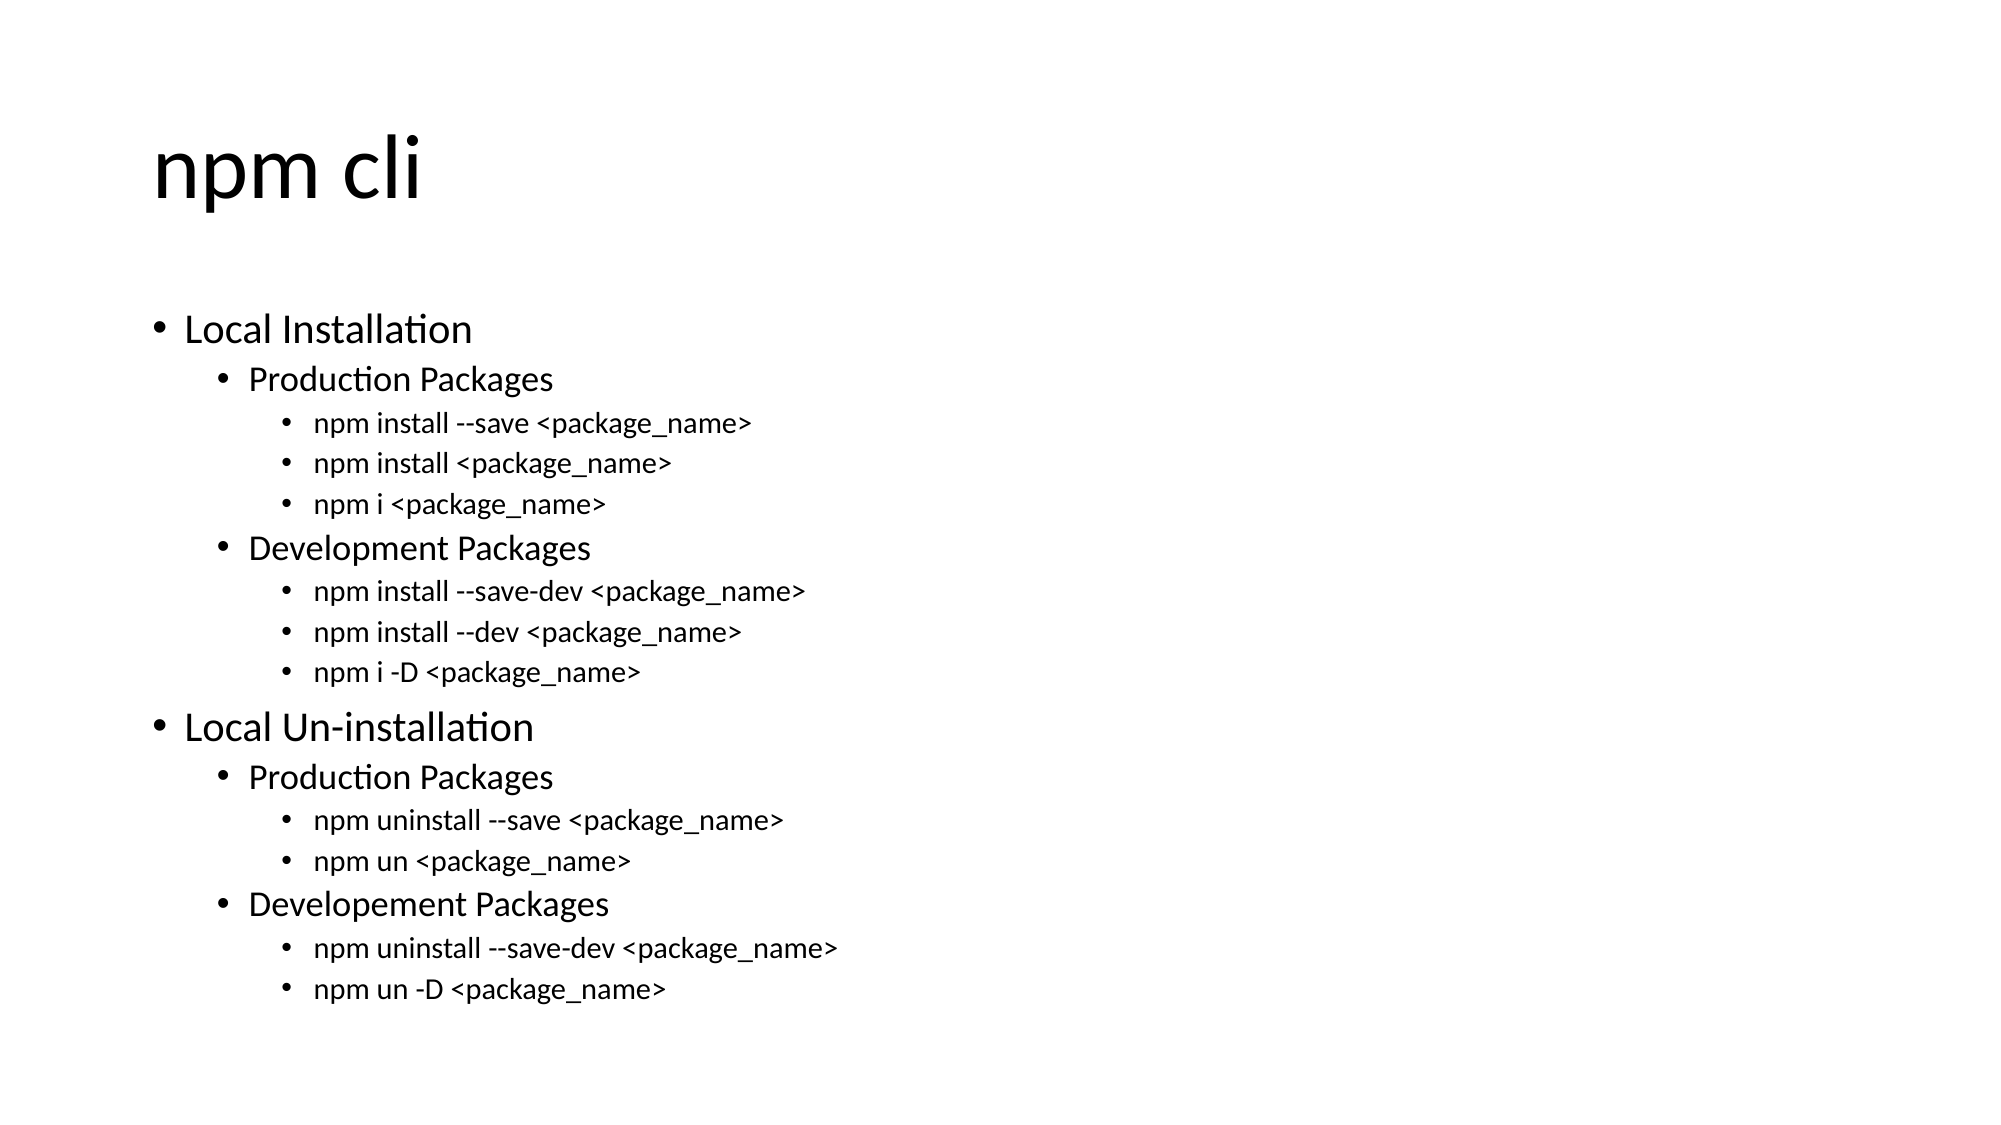

# npm cli
Local Installation
Production Packages
npm install --save <package_name>
npm install <package_name>
npm i <package_name>
Development Packages
npm install --save-dev <package_name>
npm install --dev <package_name>
npm i -D <package_name>
Local Un-installation
Production Packages
npm uninstall --save <package_name>
npm un <package_name>
Developement Packages
npm uninstall --save-dev <package_name>
npm un -D <package_name>